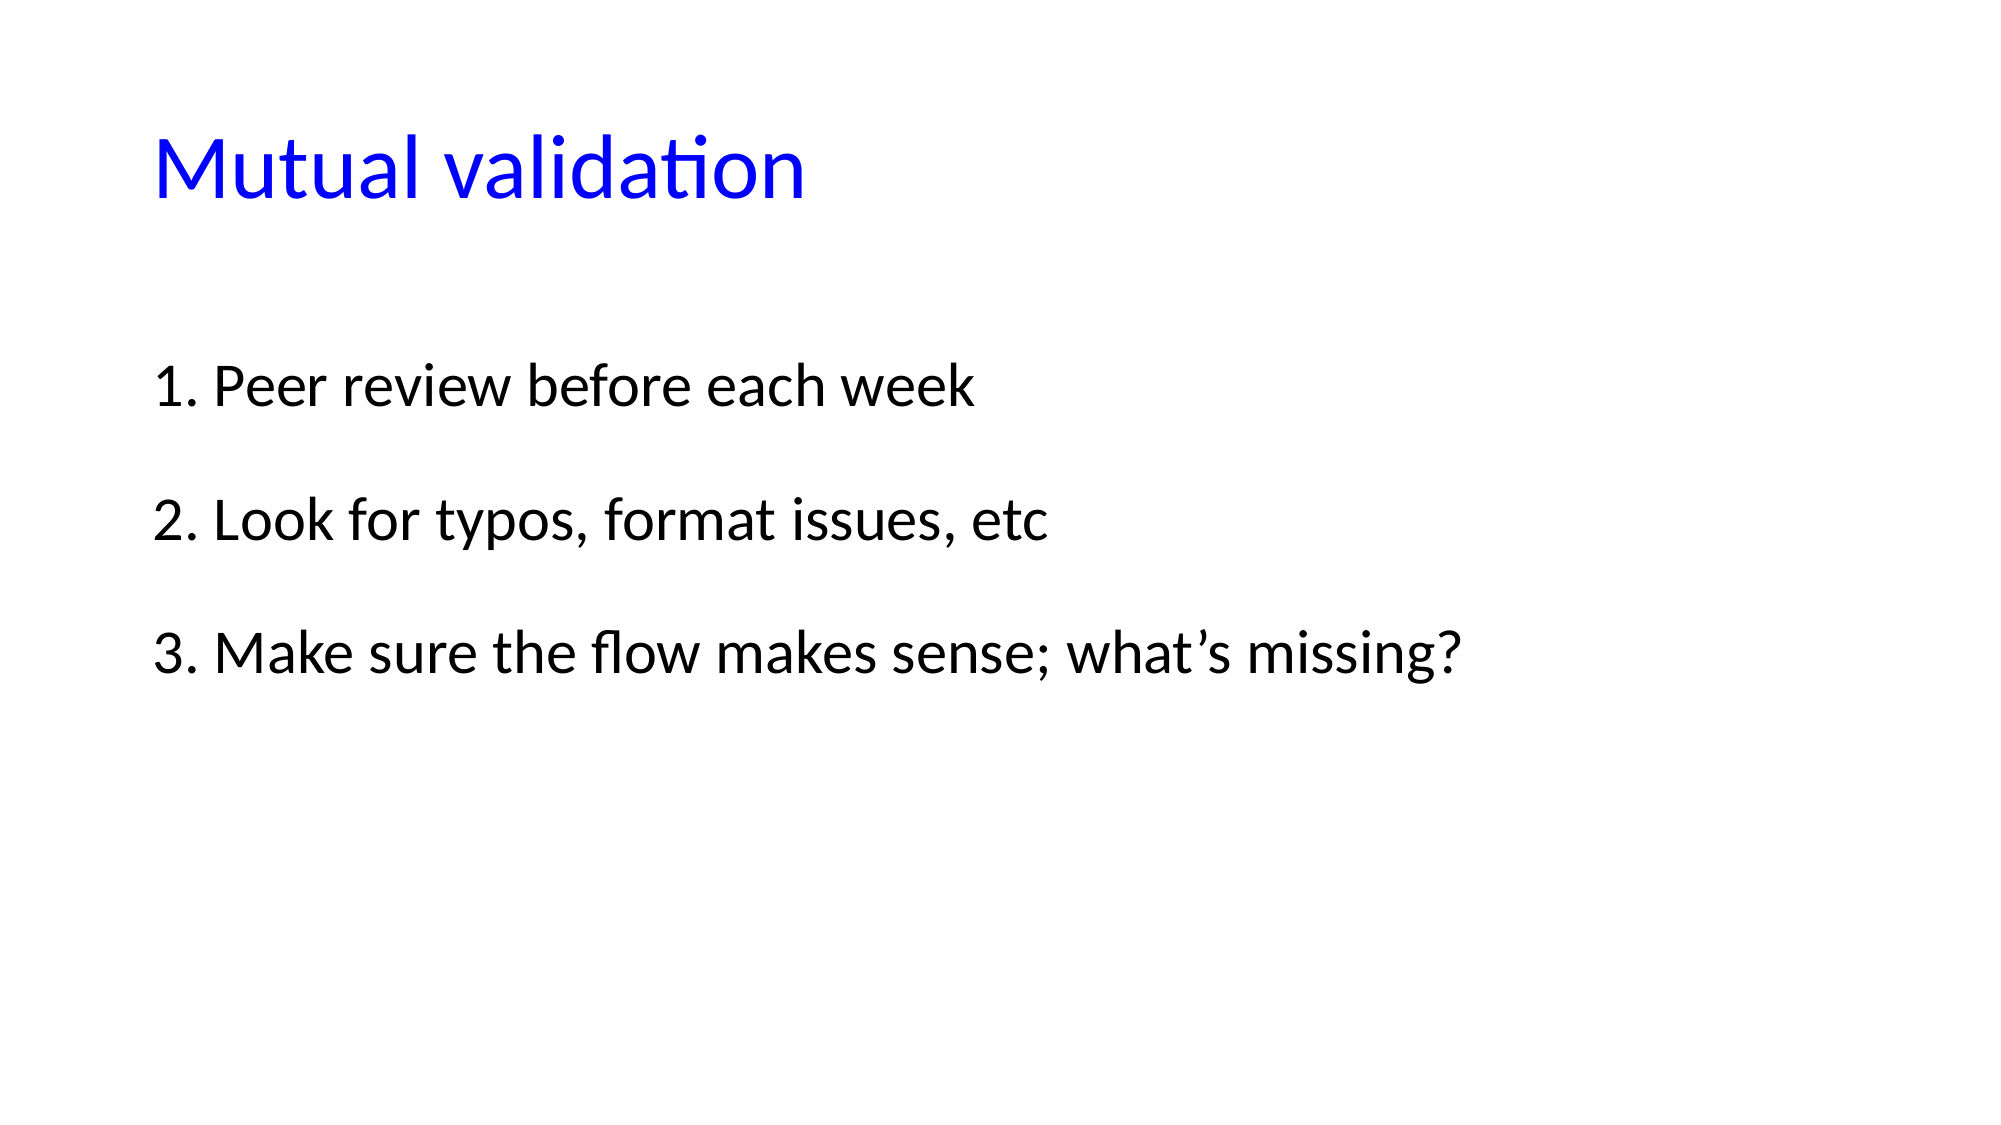

# Mutual validation
1. Peer review before each week
2. Look for typos, format issues, etc
3. Make sure the flow makes sense; what’s missing?